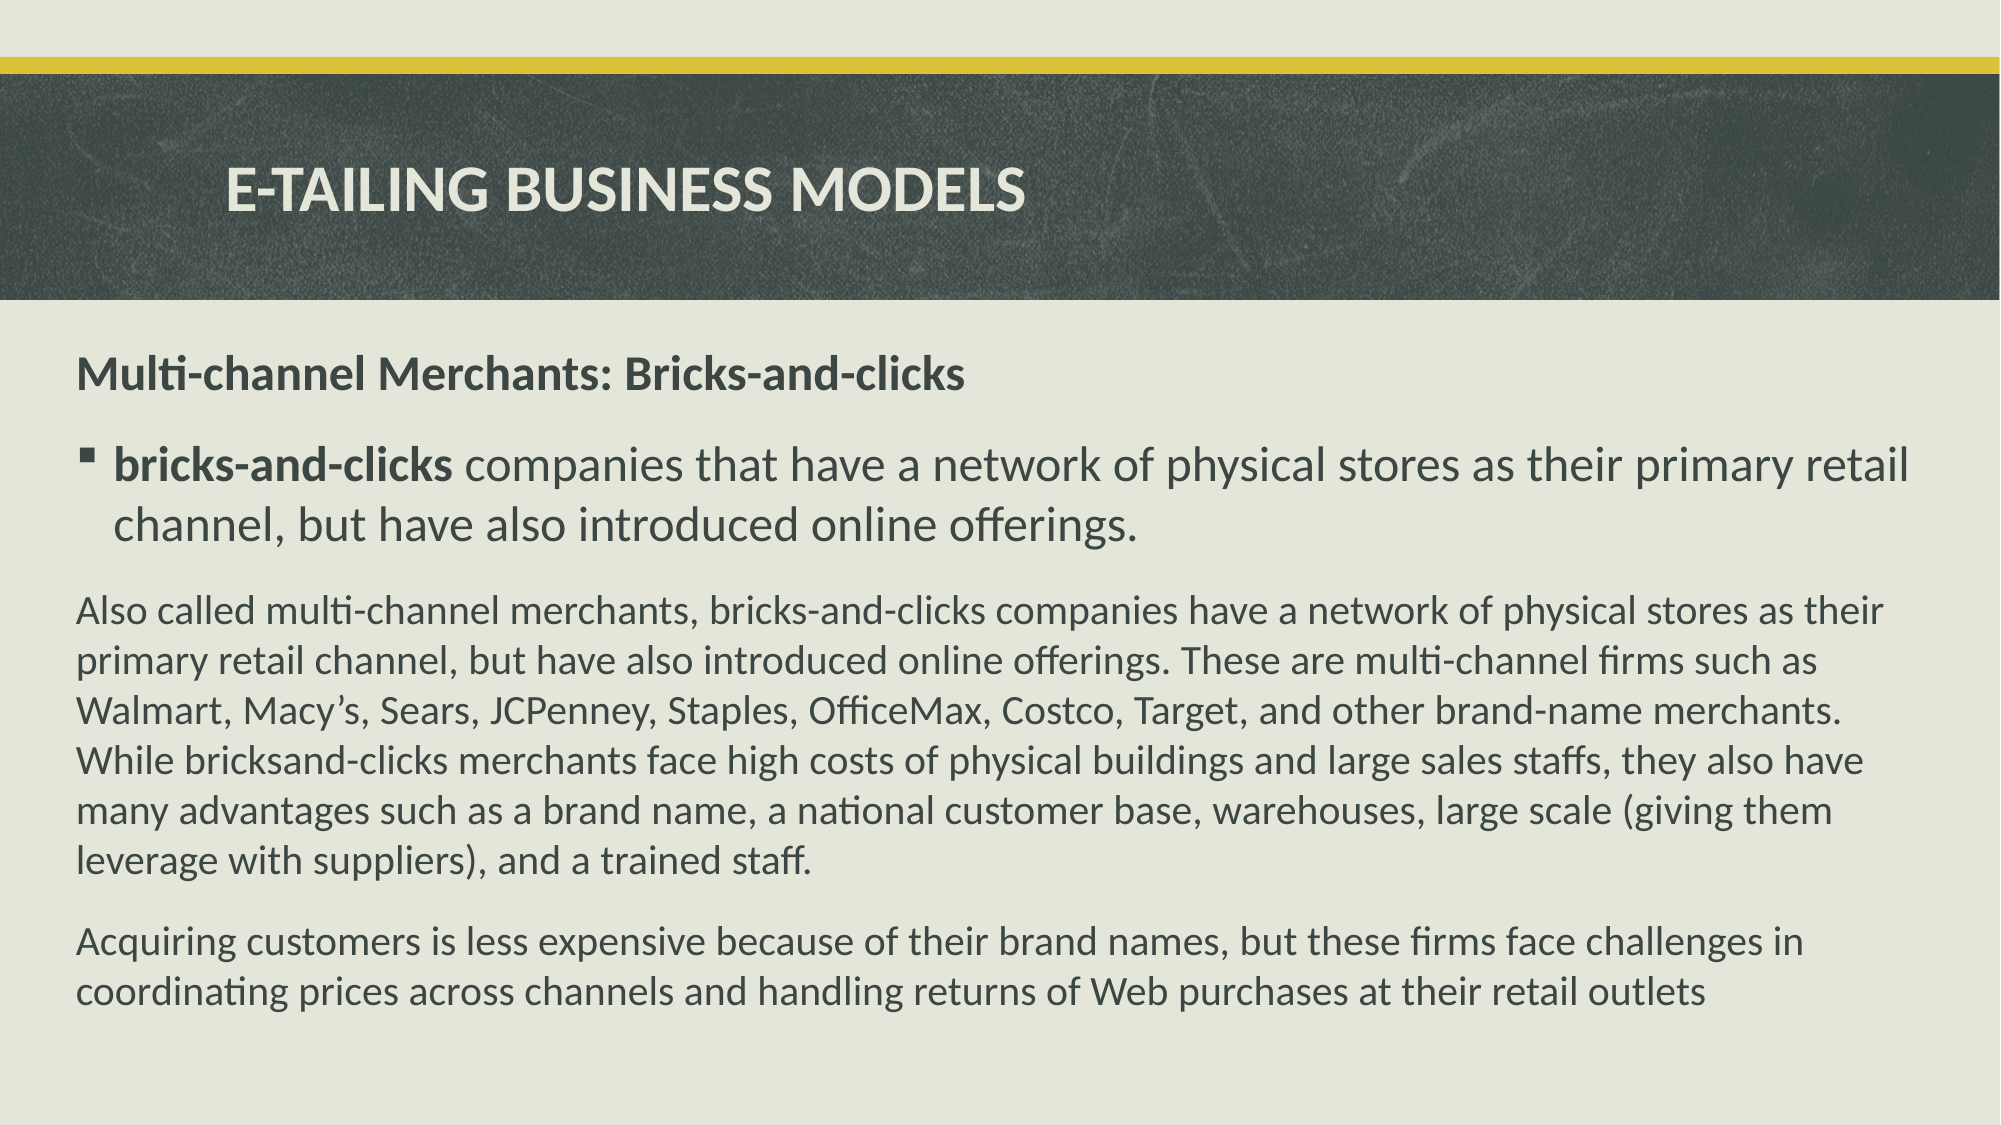

# E-TAILING BUSINESS MODELS
Multi-channel Merchants: Bricks-and-clicks
bricks-and-clicks companies that have a network of physical stores as their primary retail channel, but have also introduced online offerings.
Also called multi-channel merchants, bricks-and-clicks companies have a network of physical stores as their primary retail channel, but have also introduced online offerings. These are multi-channel firms such as Walmart, Macy’s, Sears, JCPenney, Staples, OfficeMax, Costco, Target, and other brand-name merchants. While bricksand-clicks merchants face high costs of physical buildings and large sales staffs, they also have many advantages such as a brand name, a national customer base, warehouses, large scale (giving them leverage with suppliers), and a trained staff.
Acquiring customers is less expensive because of their brand names, but these firms face challenges in coordinating prices across channels and handling returns of Web purchases at their retail outlets